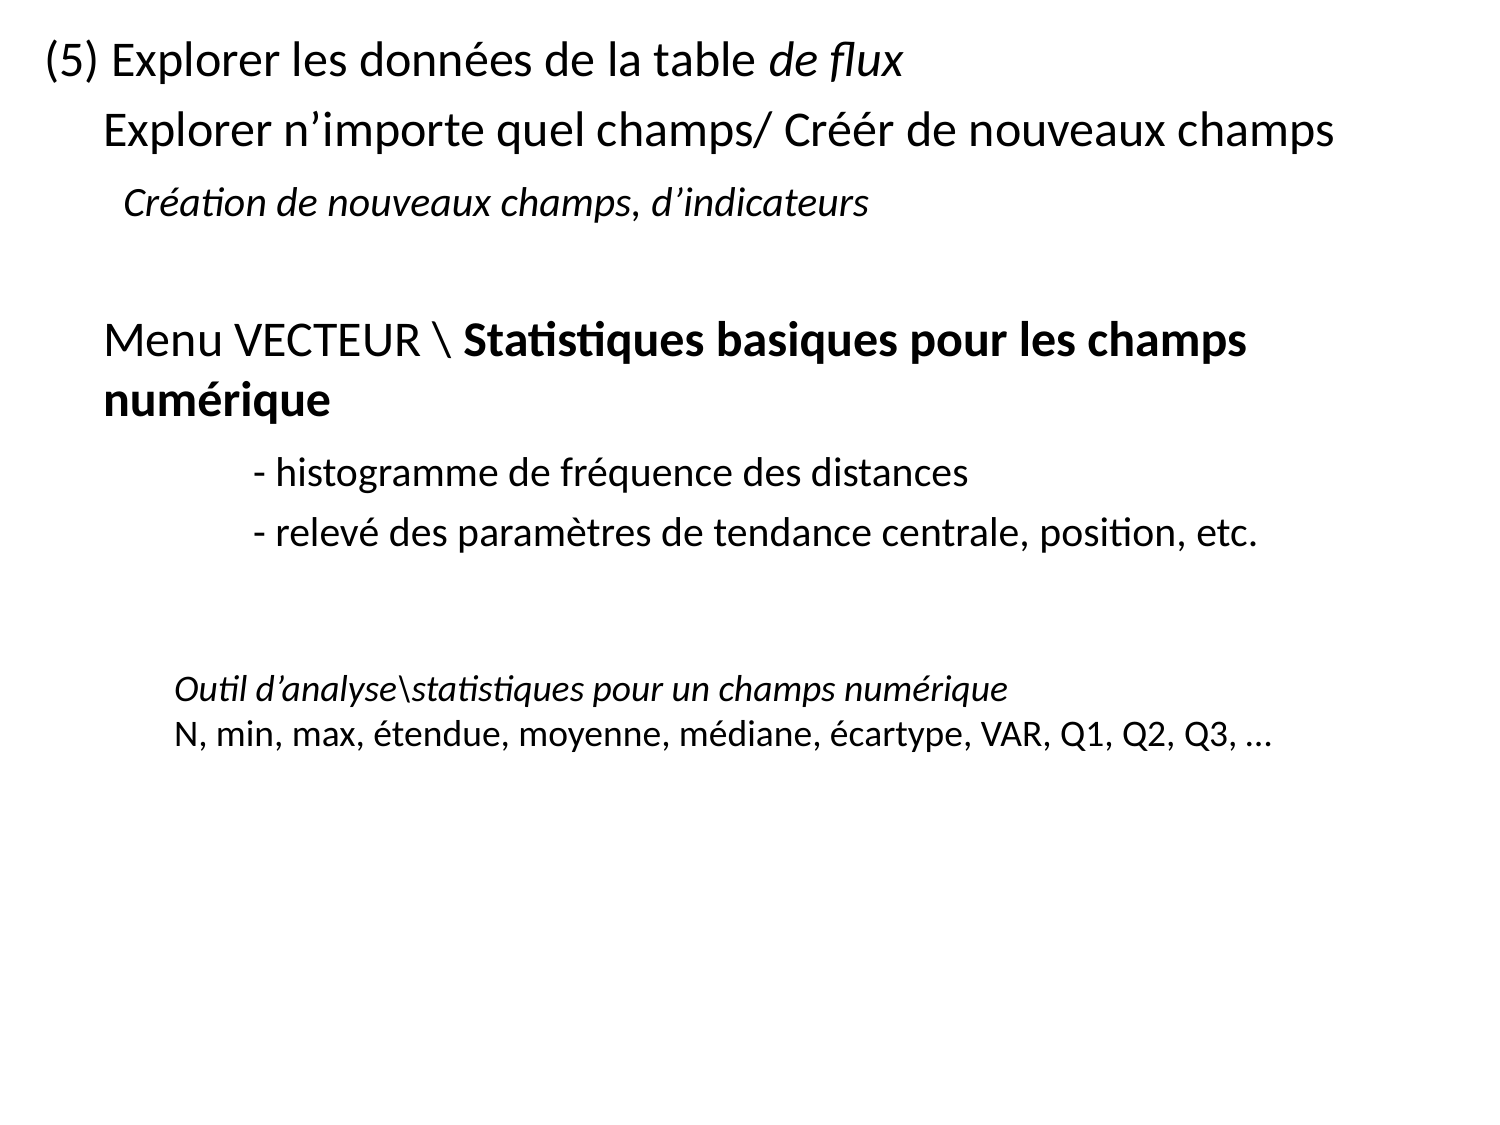

(5) Explorer les données de la table de flux
	Explorer n’importe quel champs/ Créér de nouveaux champs
       Création de nouveaux champs, d’indicateurs

	Menu VECTEUR \ Statistiques basiques pour les champs numérique
		- histogramme de fréquence des distances
		- relevé des paramètres de tendance centrale, position, etc.
Outil d’analyse\statistiques pour un champs numérique
N, min, max, étendue, moyenne, médiane, écartype, VAR, Q1, Q2, Q3, …